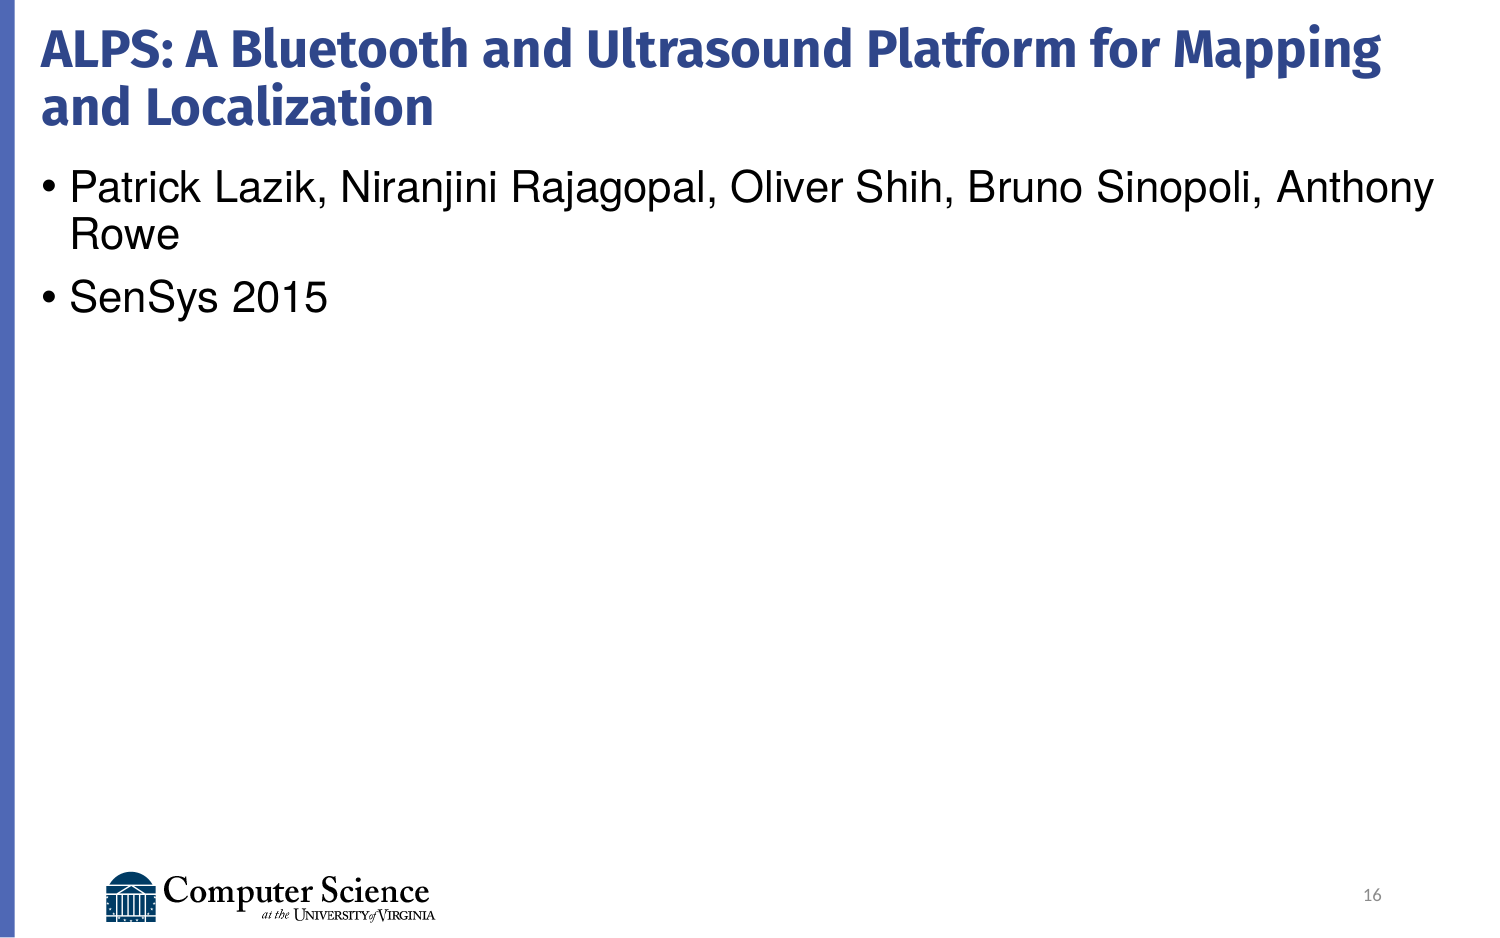

# ALPS: A Bluetooth and Ultrasound Platform for Mapping and Localization
Patrick Lazik, Niranjini Rajagopal, Oliver Shih, Bruno Sinopoli, Anthony Rowe
SenSys 2015

16